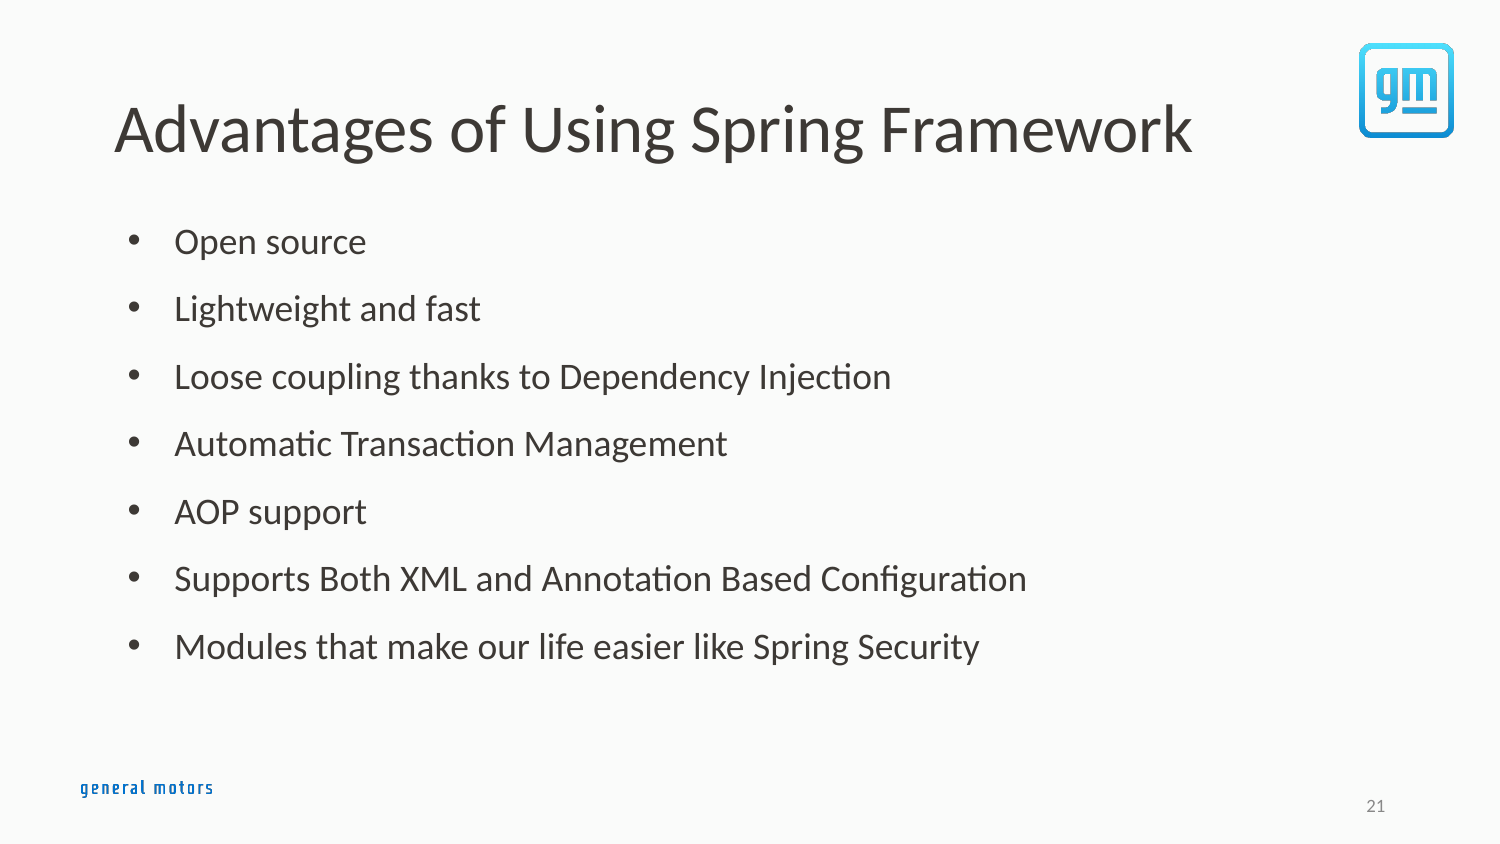

Advantages of Using Spring Framework

Open source
Lightweight and fast
Loose coupling thanks to Dependency Injection
Automatic Transaction Management
AOP support
Supports Both XML and Annotation Based Configuration
Modules that make our life easier like Spring Security

21